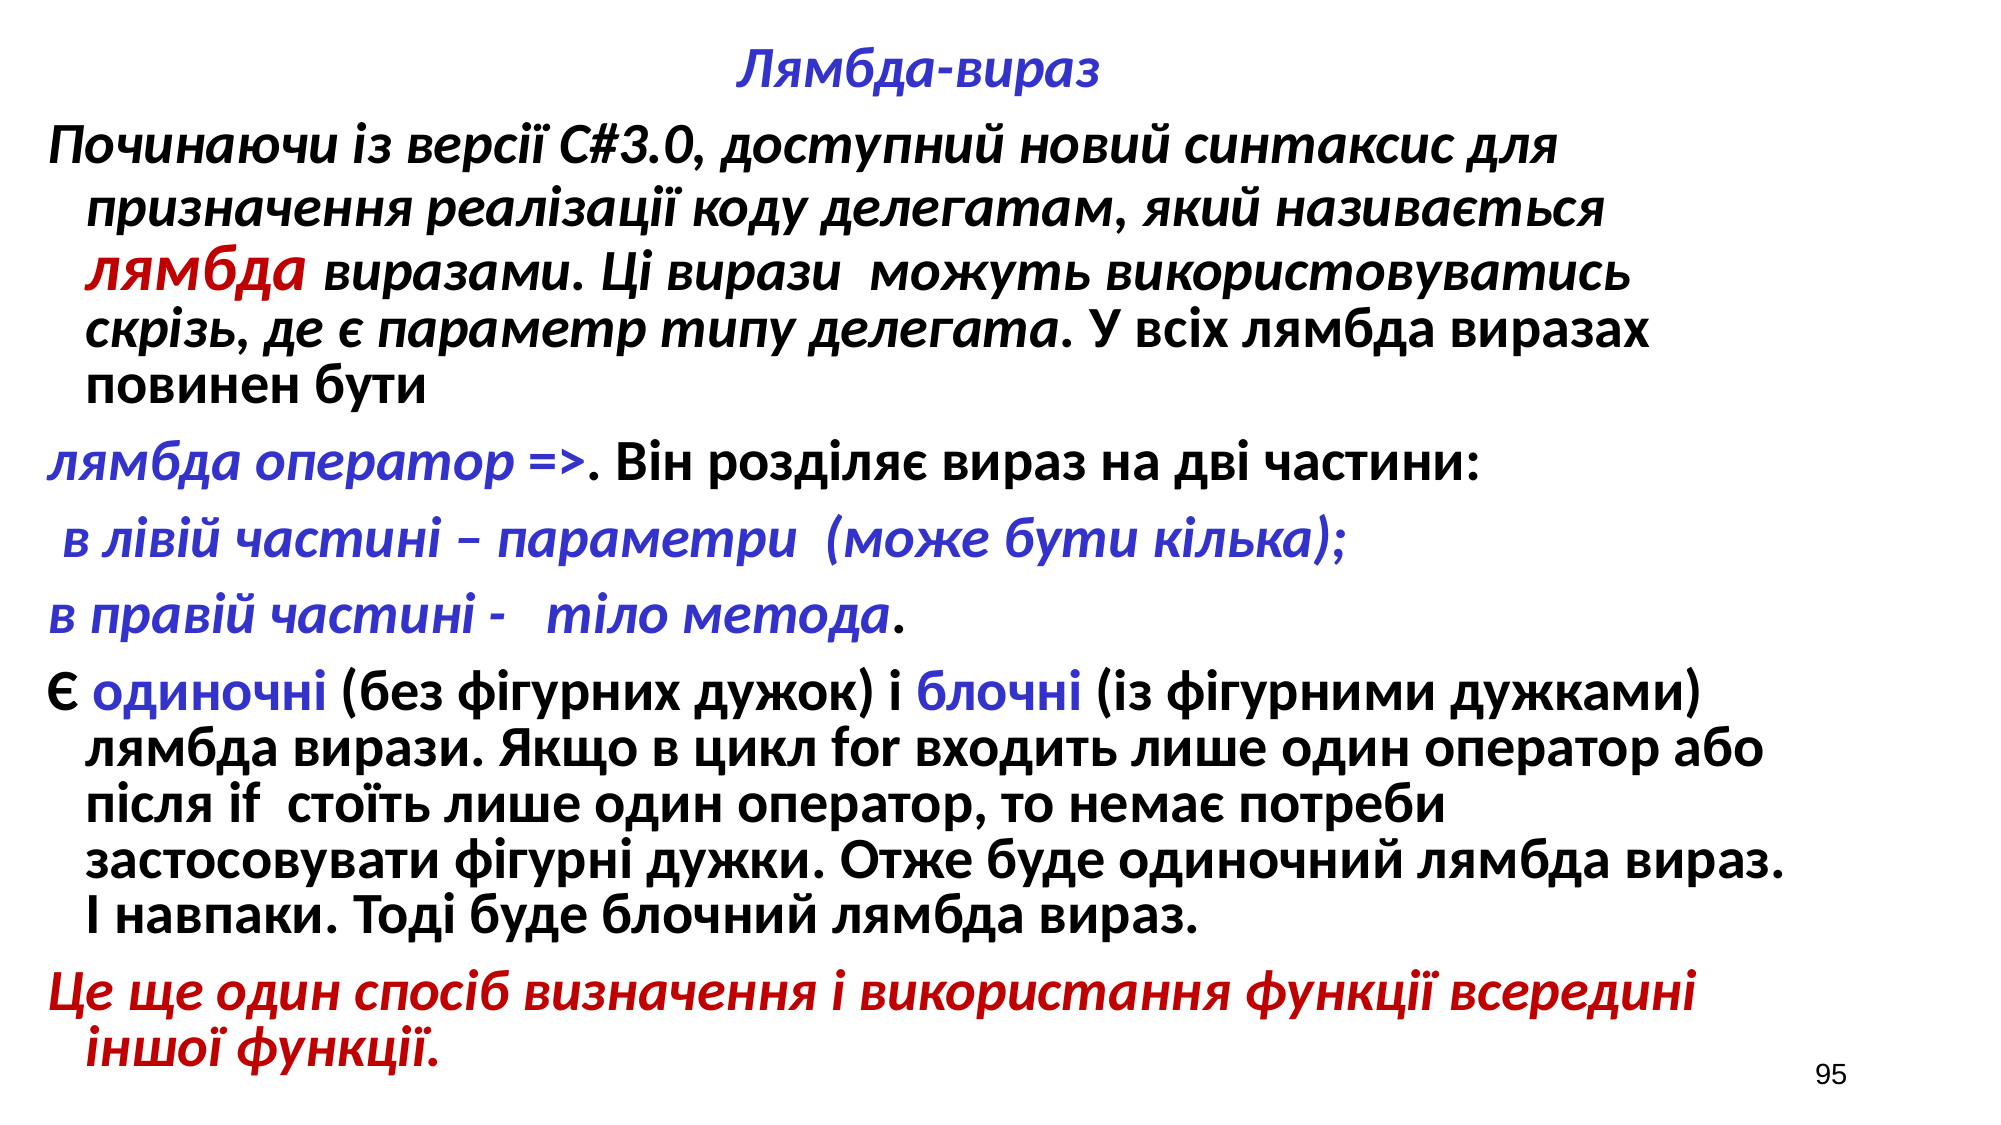

Лямбда-вираз
Починаючи із версії C#3.0, доступний новий синтаксис для призначення реалізації коду делегатам, який називається лямбда виразами. Ці вирази  можуть використовуватись скрізь, де є параметр типу делегата. У всіх лямбда виразах  повинен бути
лямбда оператор =>. Він розділяє вираз на дві частини:
 в лівій частині – параметри  (може бути кілька);
в правій частині -   тіло метода.
Є одиночні (без фігурних дужок) і блочні (із фігурними дужками) лямбда вирази. Якщо в цикл for входить лише один оператор або після if  стоїть лише один оператор, то немає потреби застосовувати фігурні дужки. Отже буде одиночний лямбда вираз. І навпаки. Тоді буде блочний лямбда вираз.
Це ще один спосіб визначення і використання функції всередині іншої функції.

95